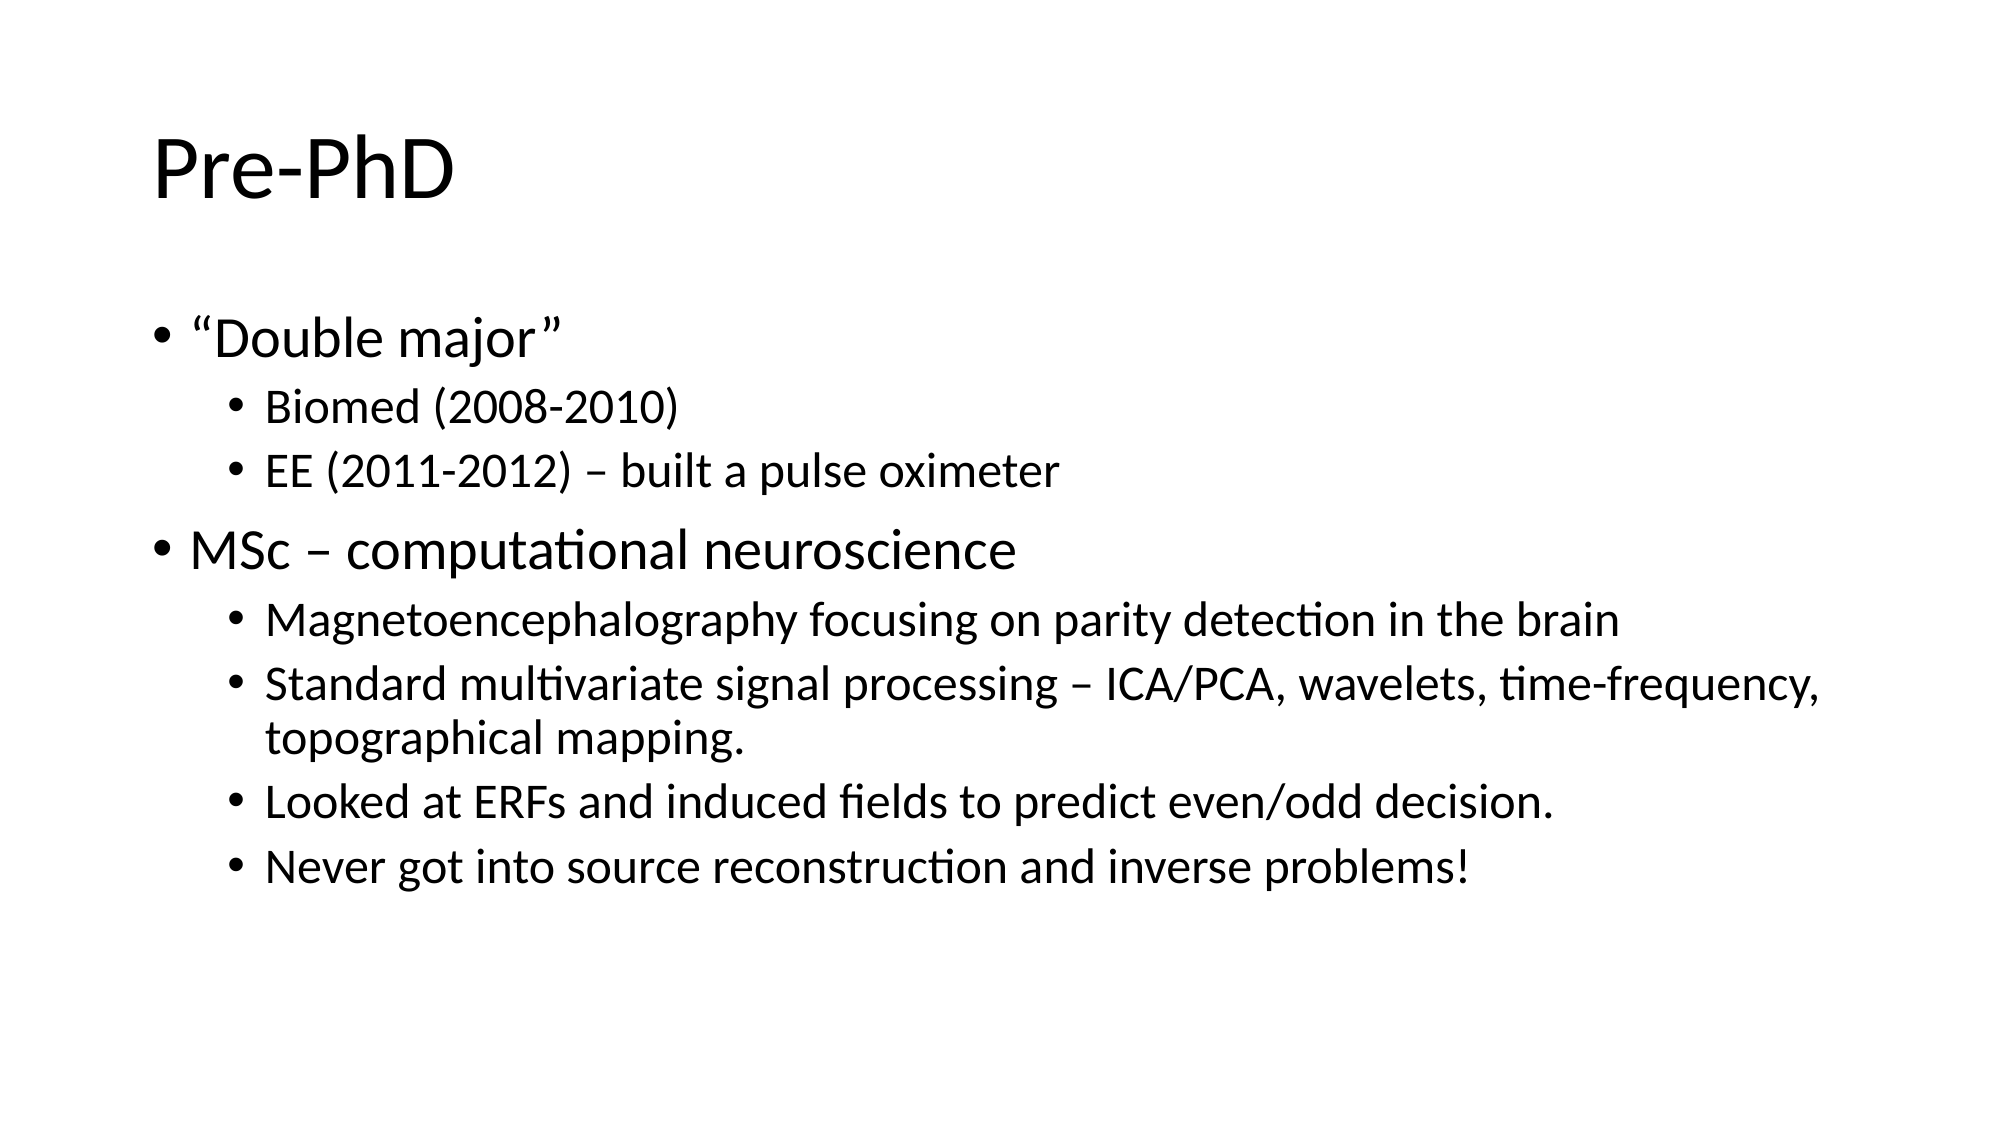

# Pre-PhD
“Double major”
Biomed (2008-2010)
EE (2011-2012) – built a pulse oximeter
MSc – computational neuroscience
Magnetoencephalography focusing on parity detection in the brain
Standard multivariate signal processing – ICA/PCA, wavelets, time-frequency, topographical mapping.
Looked at ERFs and induced fields to predict even/odd decision.
Never got into source reconstruction and inverse problems!